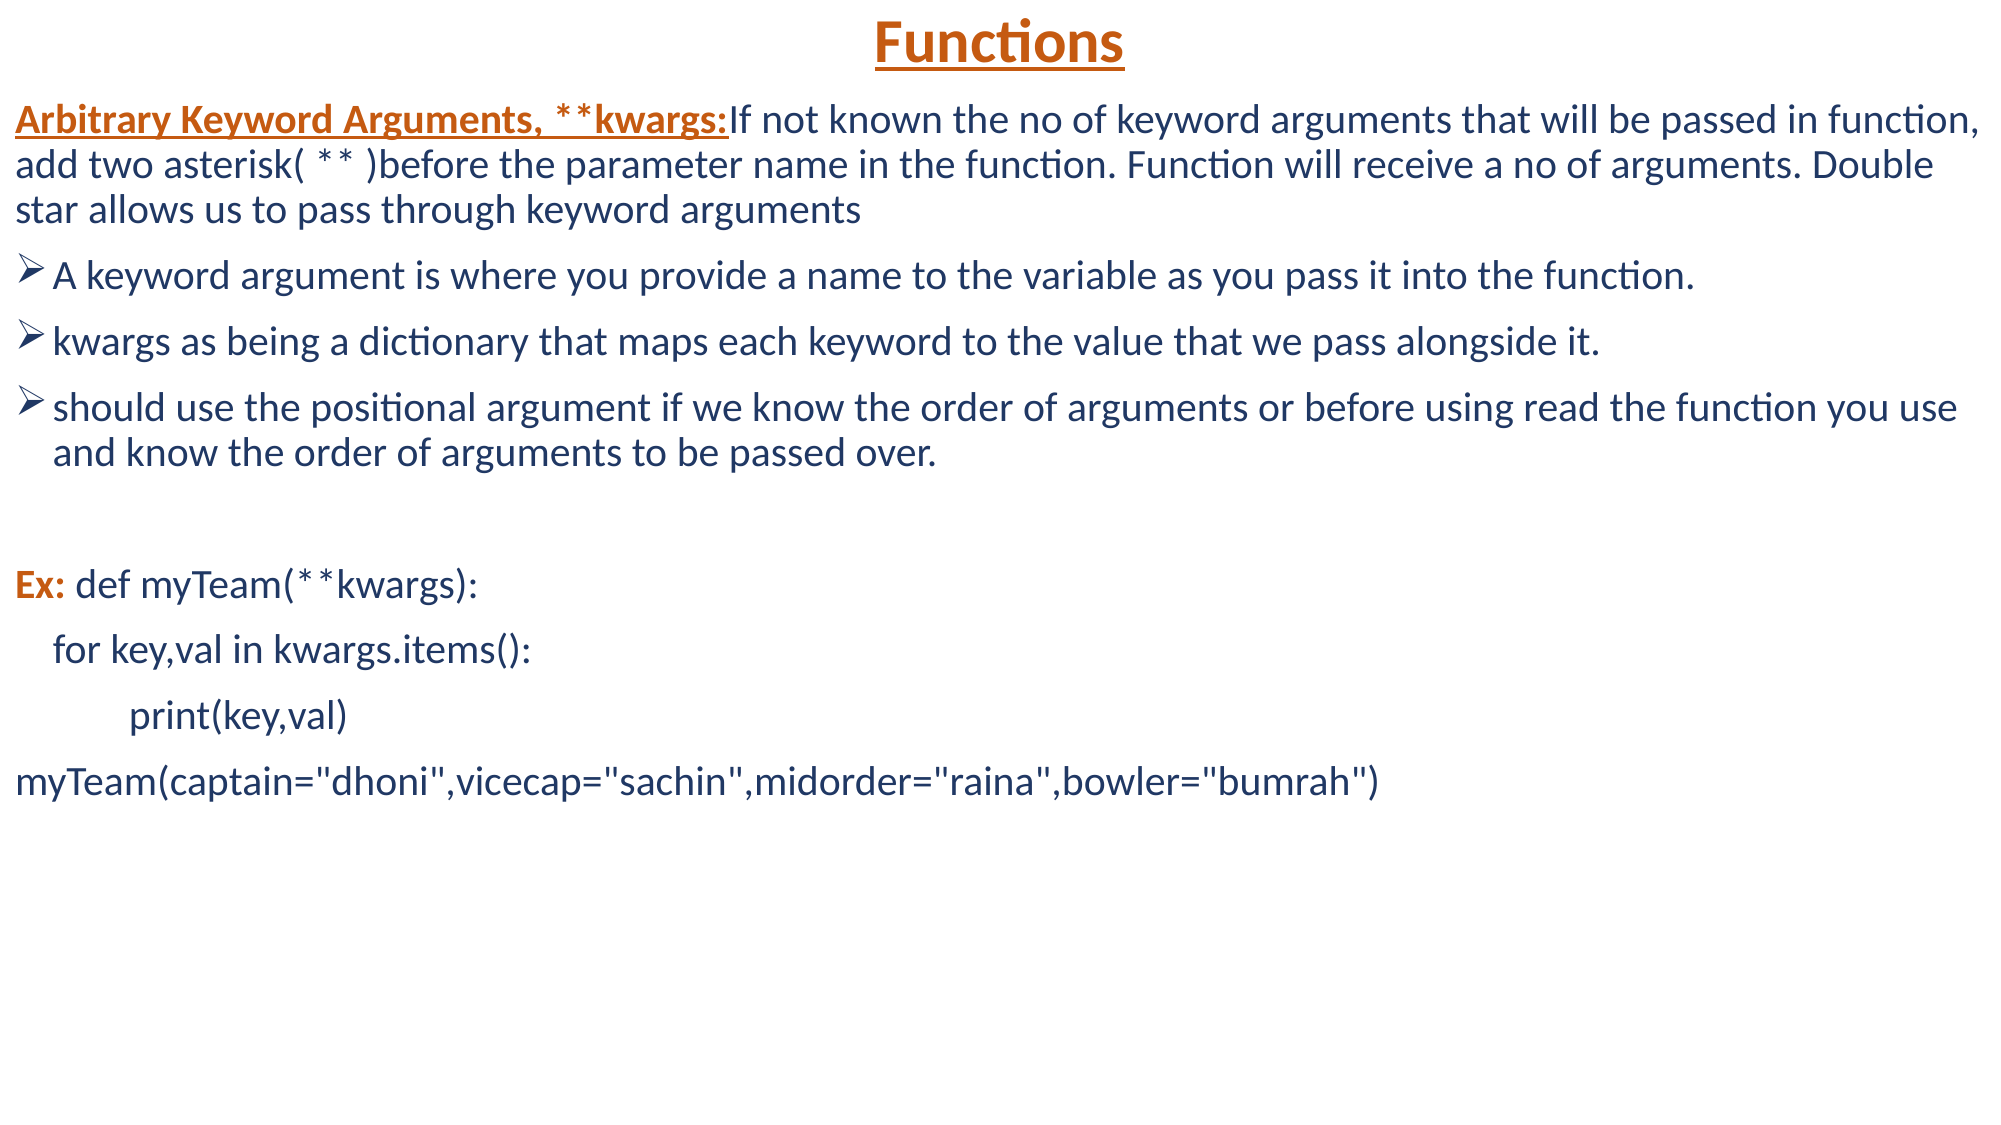

Functions
Arbitrary Keyword Arguments, **kwargs:If not known the no of keyword arguments that will be passed in function, add two asterisk( ** )before the parameter name in the function. Function will receive a no of arguments. Double star allows us to pass through keyword arguments
A keyword argument is where you provide a name to the variable as you pass it into the function.
kwargs as being a dictionary that maps each keyword to the value that we pass alongside it.
should use the positional argument if we know the order of arguments or before using read the function you use and know the order of arguments to be passed over.

Ex: def myTeam(**kwargs):
    for key,val in kwargs.items():
            print(key,val)
myTeam(captain="dhoni",vicecap="sachin",midorder="raina",bowler="bumrah")